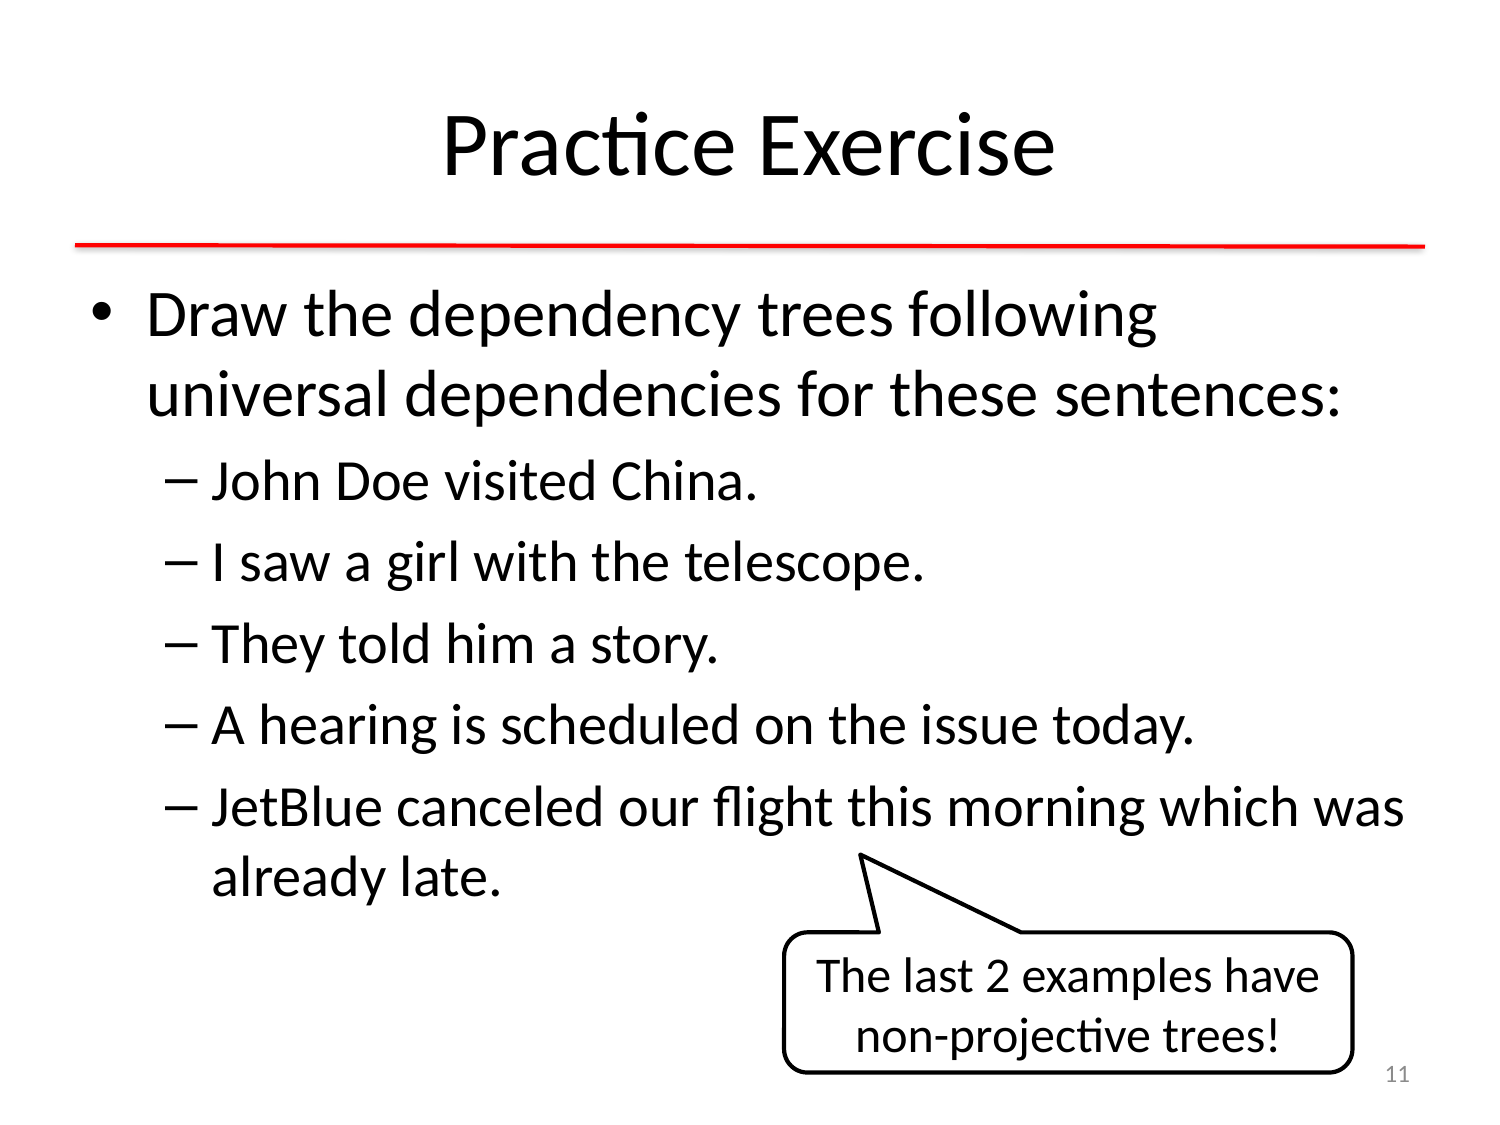

# Practice Exercise
Draw the dependency trees following universal dependencies for these sentences:
John Doe visited China.
I saw a girl with the telescope.
They told him a story.
A hearing is scheduled on the issue today.
JetBlue canceled our flight this morning which was already late.
The last 2 examples have non-projective trees!
11